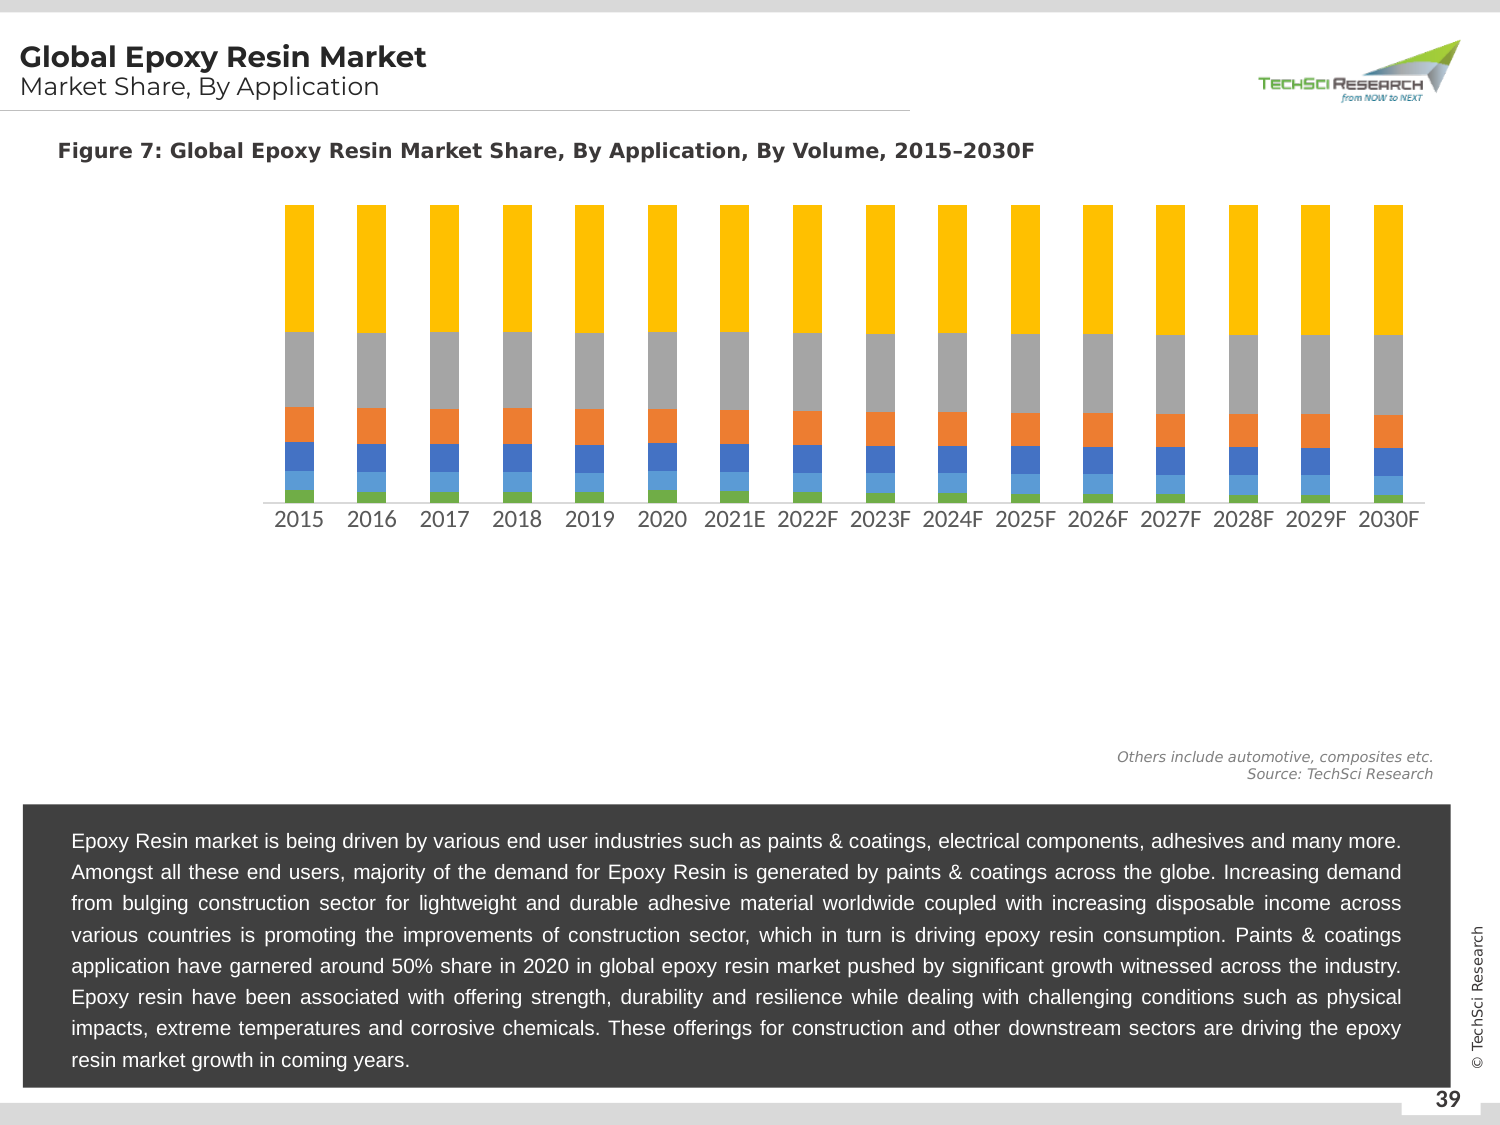

Global Epoxy Resin Market
Market Share, By Application
Figure 7: Global Epoxy Resin Market Share, By Application, By Volume, 2015–2030F

### Chart

| Category | Others | Adhesives | Construction | Composite Materials  | Electrical & Electronics | Paints & Coatings |
|---|---|---|---|---|---|---|
| 2015 | 0.04550303856945329 | 0.06371989727644677 | 0.0953559915537387 | 0.11737820064958905 | 0.2533312559492924 | 0.4247116160014796 |
| 2016 | 0.03906429769285801 | 0.06513511564190036 | 0.09446912433502486 | 0.11927068913152601 | 0.25429880859125126 | 0.4277619646074394 |
| 2017 | 0.0381233206427107 | 0.06505532648025197 | 0.09500950361735204 | 0.11894248805251519 | 0.255961733205227 | 0.4269076280019429 |
| 2018 | 0.038476877487410716 | 0.06546019486282471 | 0.09423468558854114 | 0.12070079583070954 | 0.2551587298132977 | 0.4259687164172162 |
| 2019 | 0.03682263750997358 | 0.06468406359036996 | 0.09435775034127136 | 0.11940244749249164 | 0.25770799869624494 | 0.4270251023696485 |
| 2020 | 0.043945647562240786 | 0.06478161324742884 | 0.09226754560529891 | 0.11645923628363089 | 0.2583589273543396 | 0.42418702994706103 |
| 2021E | 0.039861440350000346 | 0.06476340835760433 | 0.09282364284394787 | 0.11453619281465675 | 0.26114794247470113 | 0.4268673731590896 |
| 2022F | 0.03751623946636783 | 0.06482411438616198 | 0.09278946303112993 | 0.11415154934909352 | 0.2619363304879556 | 0.4287823032792912 |
| 2023F | 0.0350949578690318 | 0.0650029817323241 | 0.09281744828828939 | 0.11395927362285925 | 0.2626855457833388 | 0.4304397927041565 |
| 2024F | 0.03515893158995369 | 0.06507304993592417 | 0.092751719481555 | 0.11383608034140837 | 0.2633008725753217 | 0.42987934607583717 |
| 2025F | 0.03245687606027782 | 0.06524587439711796 | 0.09291153453595642 | 0.1132872924030988 | 0.2638876973048419 | 0.43221072529870697 |
| 2026F | 0.031015808399243255 | 0.06532390929784247 | 0.09296644784316628 | 0.11291439568170232 | 0.26428958460504 | 0.43348985417300545 |
| 2027F | 0.030050013882679437 | 0.06520576445743788 | 0.09311926485183326 | 0.11274963248076326 | 0.2648641806963889 | 0.43401114363089716 |
| 2028F | 0.028900282505787713 | 0.06537394841501162 | 0.09308133498351323 | 0.11246002886969554 | 0.2652026914808636 | 0.43498171374512834 |
| 2029F | 0.027776380766430627 | 0.06544694080508981 | 0.09324394494962977 | 0.11228811464591756 | 0.2659226480049646 | 0.43532197082796753 |
| 2030F | 0.026844905580025075 | 0.06552706416733012 | 0.09331809528633521 | 0.11206253381804664 | 0.26630758765101525 | 0.4359398134972476 |
Others include automotive, composites etc.
Source: TechSci Research

Epoxy Resin market is being driven by various end user industries such as paints & coatings, electrical components, adhesives and many more. Amongst all these end users, majority of the demand for Epoxy Resin is generated by paints & coatings across the globe. Increasing demand from bulging construction sector for lightweight and durable adhesive material worldwide coupled with increasing disposable income across various countries is promoting the improvements of construction sector, which in turn is driving epoxy resin consumption. Paints & coatings application have garnered around 50% share in 2020 in global epoxy resin market pushed by significant growth witnessed across the industry. Epoxy resin have been associated with offering strength, durability and resilience while dealing with challenging conditions such as physical impacts, extreme temperatures and corrosive chemicals. These offerings for construction and other downstream sectors are driving the epoxy resin market growth in coming years.